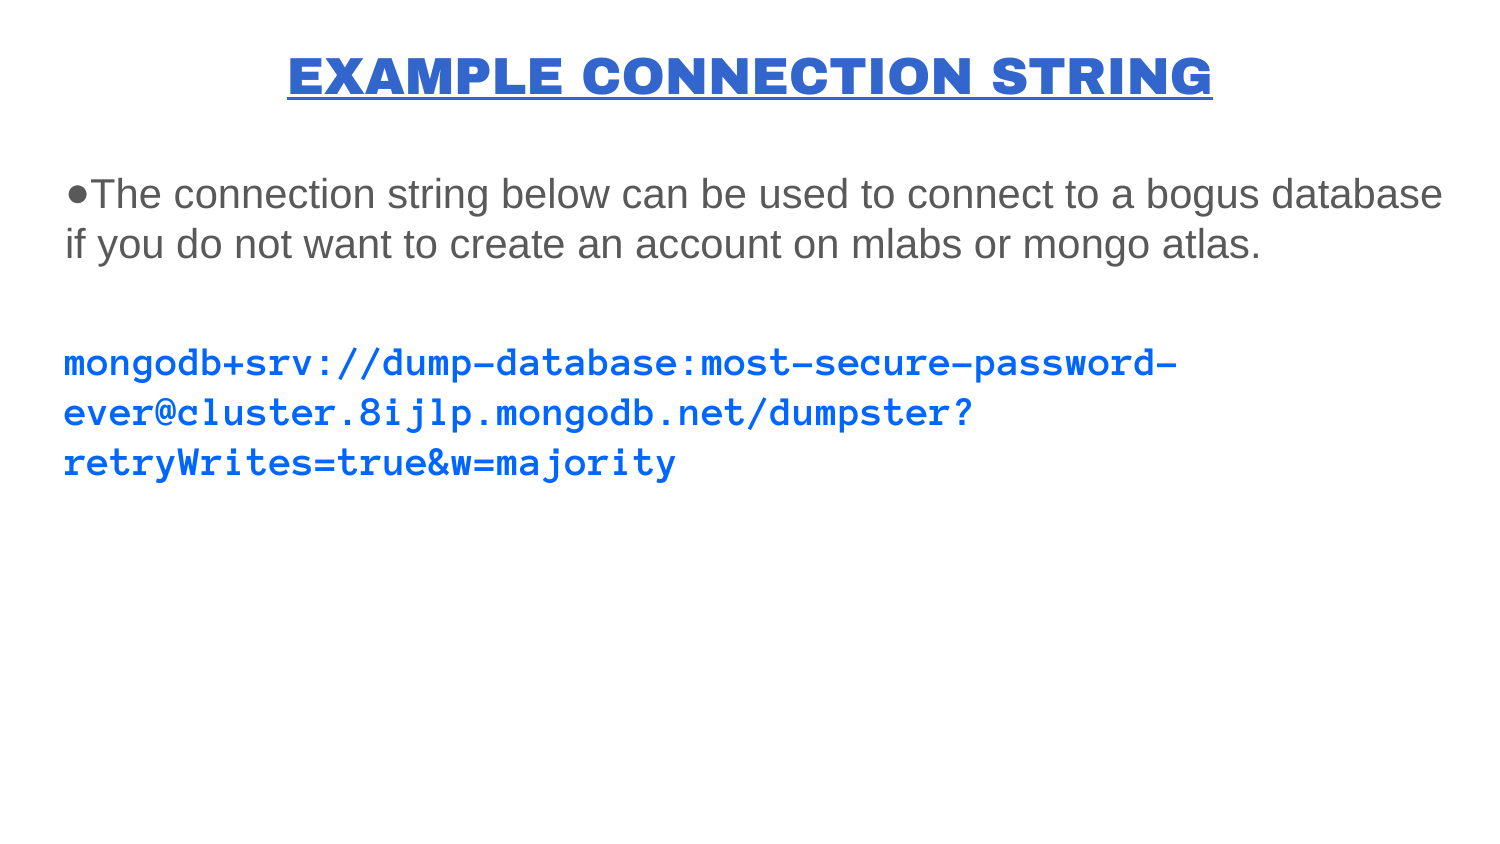

# EXAMPLE CONNECTION STRING
The connection string below can be used to connect to a bogus database if you do not want to create an account on mlabs or mongo atlas.

mongodb+srv://dump-database:most-secure-password-ever@cluster.8ijlp.mongodb.net/dumpster?retryWrites=true&w=majority